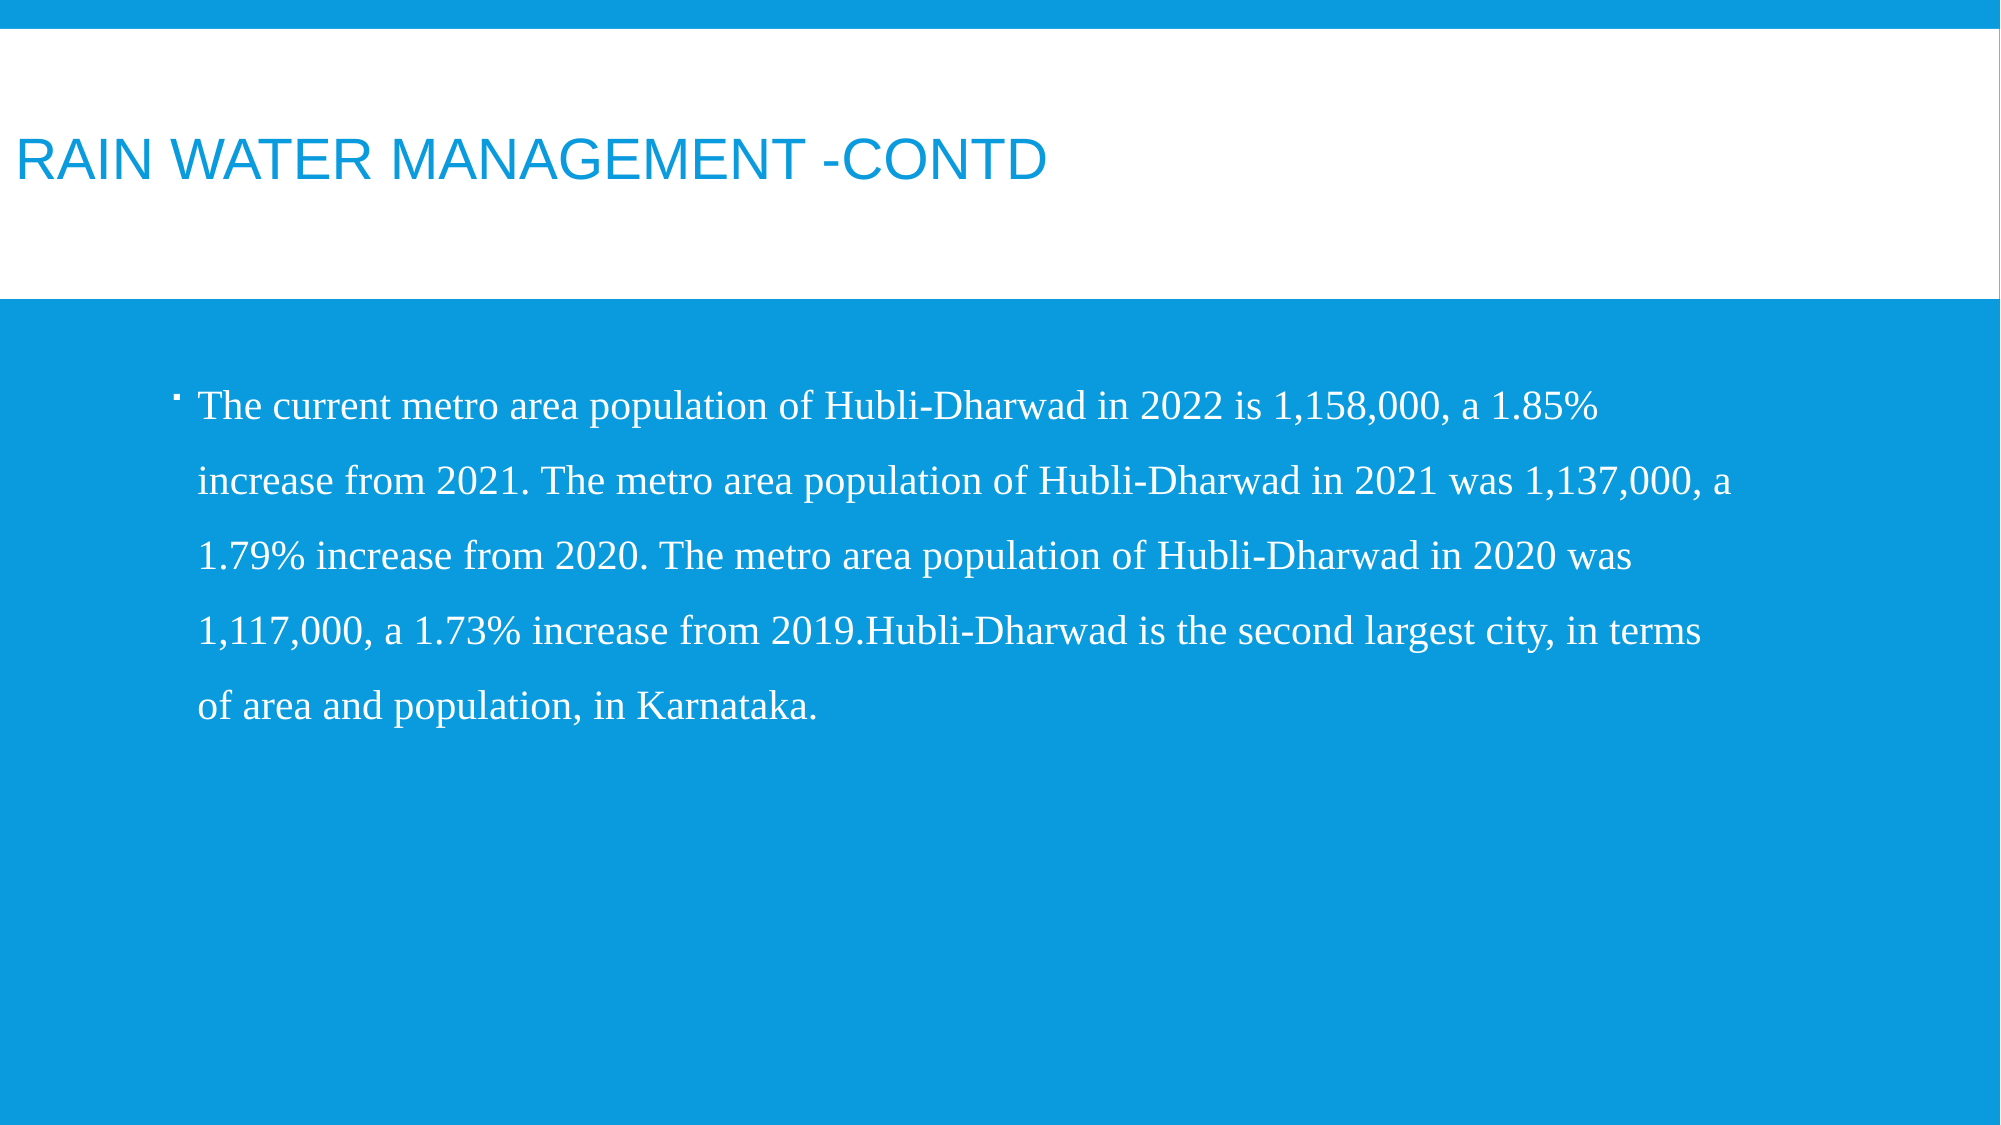

# Rain water management -contd
The current metro area population of Hubli-Dharwad in 2022 is 1,158,000, a 1.85% increase from 2021. The metro area population of Hubli-Dharwad in 2021 was 1,137,000, a 1.79% increase from 2020. The metro area population of Hubli-Dharwad in 2020 was 1,117,000, a 1.73% increase from 2019.Hubli-Dharwad is the second largest city, in terms of area and population, in Karnataka.